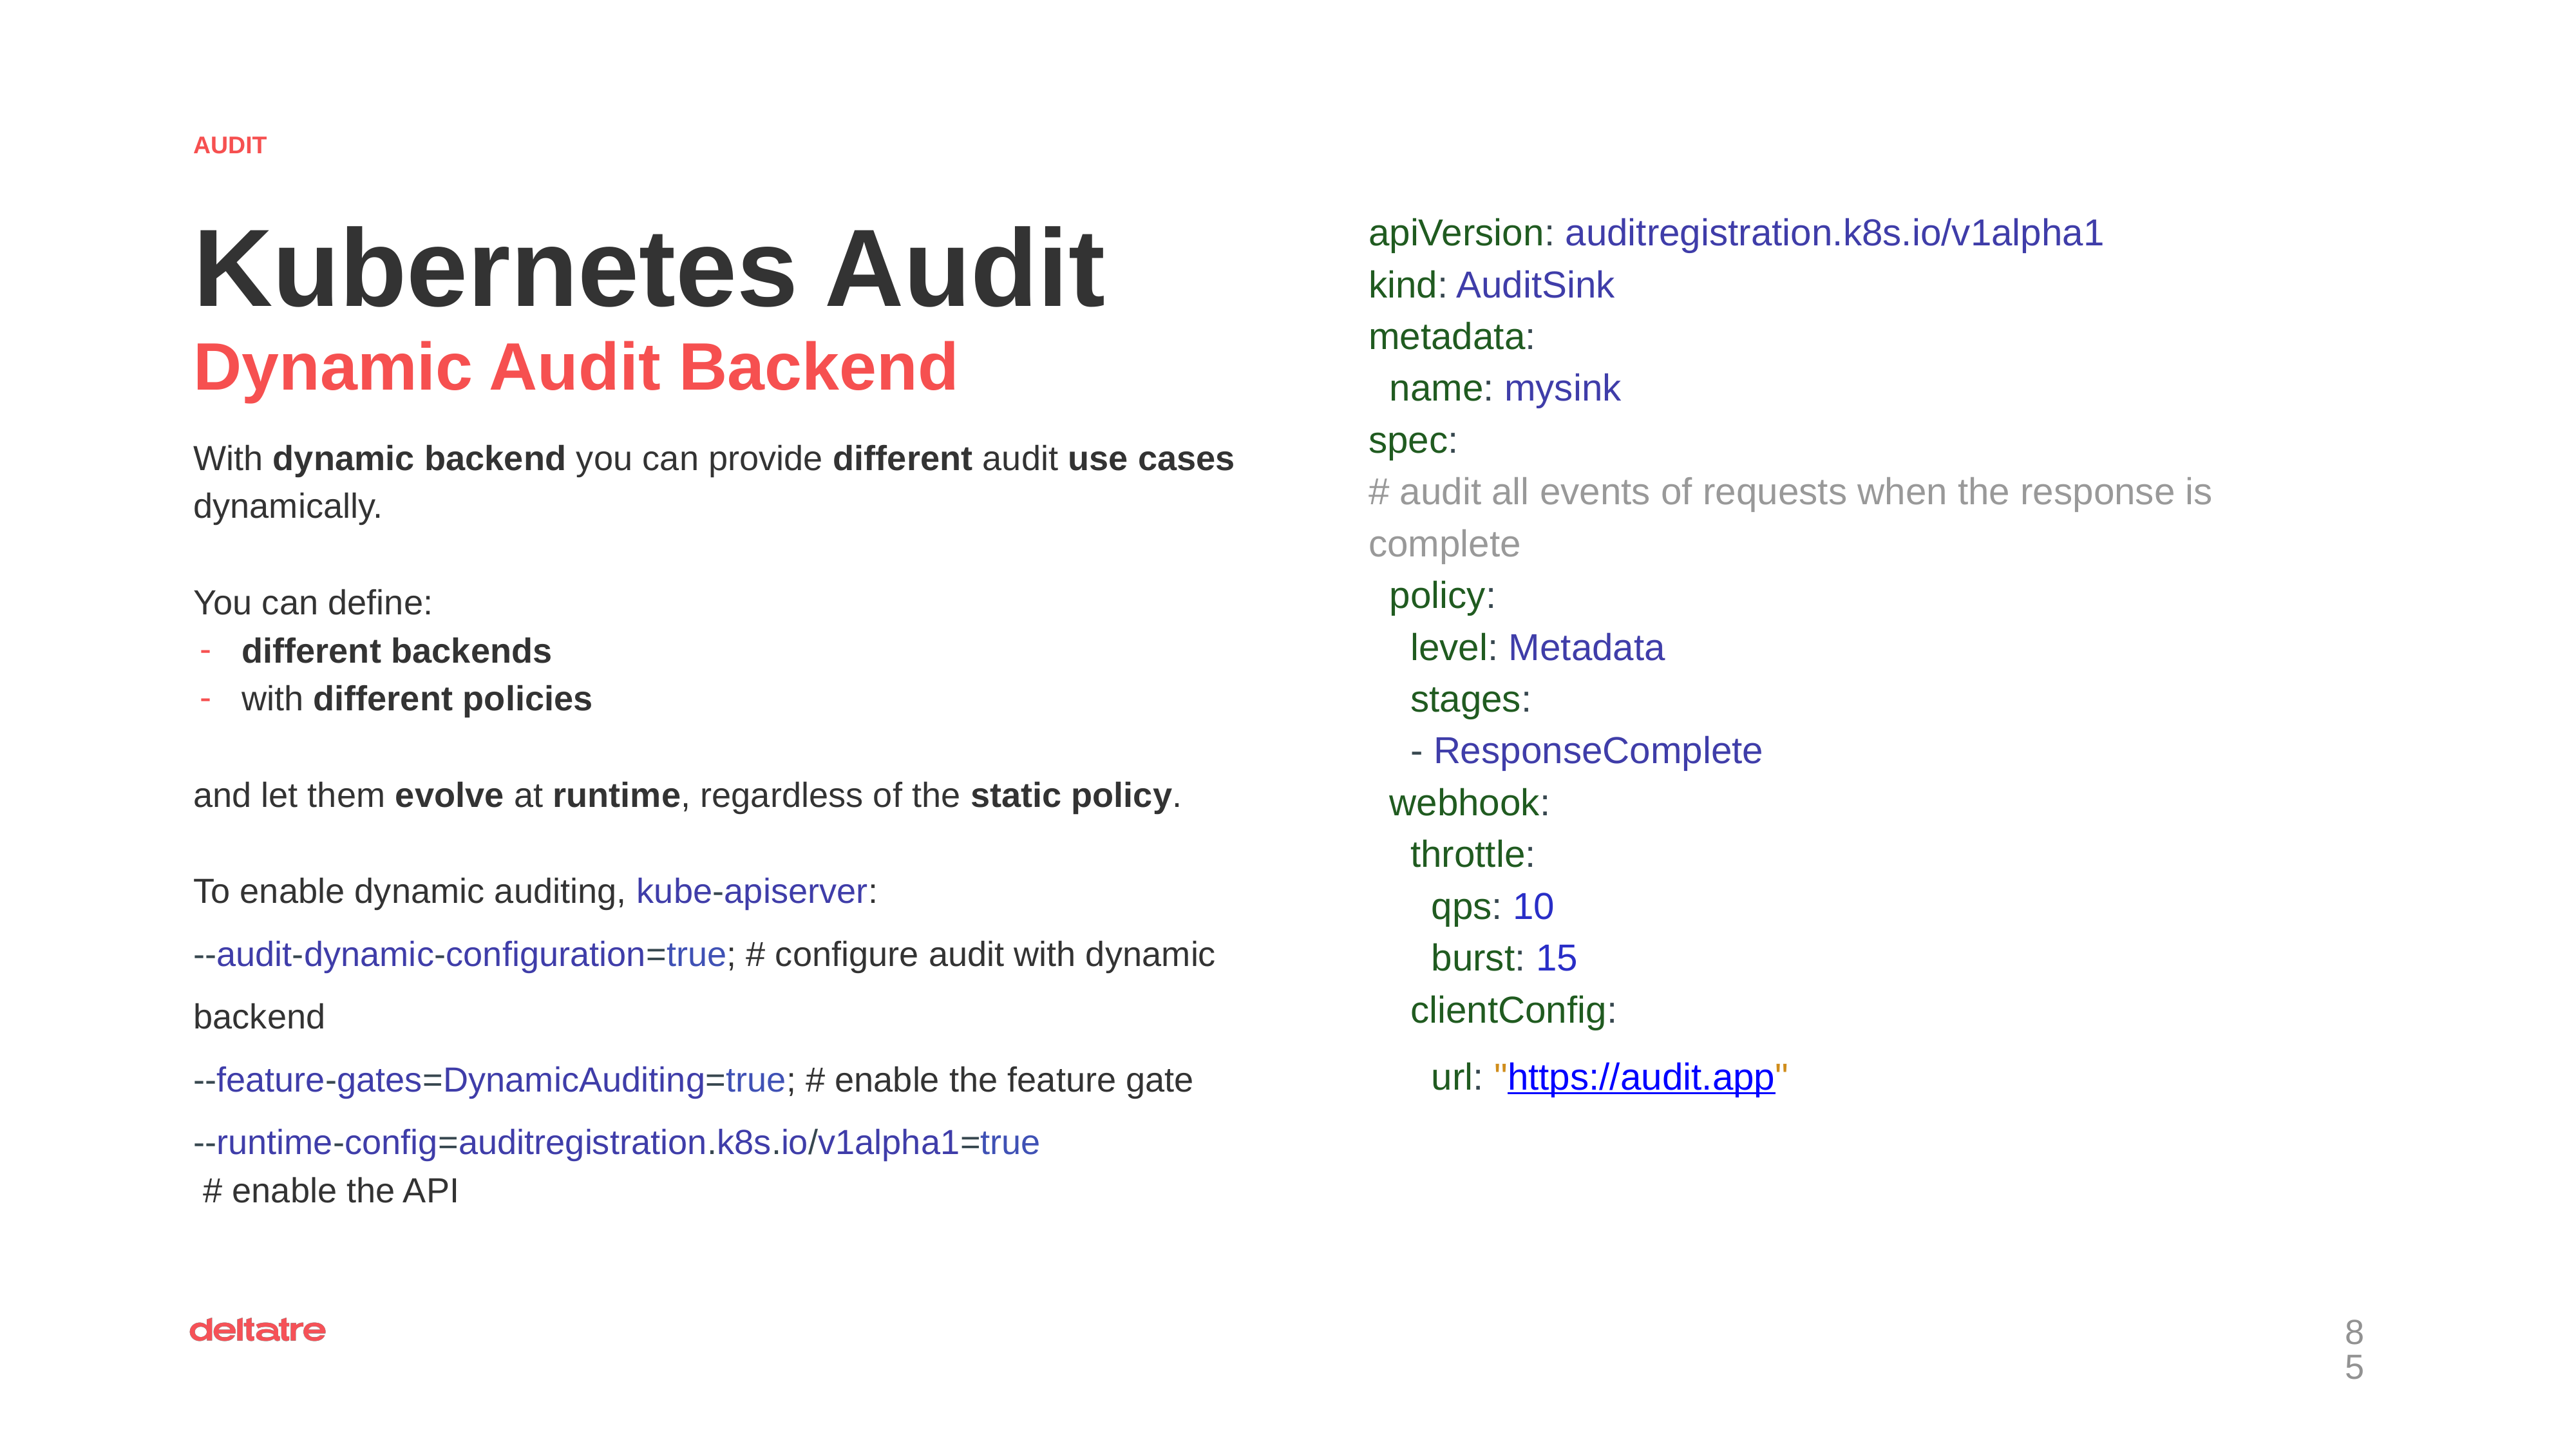

AUDIT
Kubernetes Audit
apiVersion: auditregistration.k8s.io/v1alpha1
kind: AuditSink
metadata:
  name: mysink
spec:
# audit all events of requests when the response is complete
  policy:
    level: Metadata
    stages:
    - ResponseComplete
  webhook:
    throttle:
      qps: 10
      burst: 15
    clientConfig:
      url: "https://audit.app"
Dynamic Audit Backend
With dynamic backend you can provide different audit use cases dynamically.

You can define:
different backends
with different policies

and let them evolve at runtime, regardless of the static policy.

To enable dynamic auditing, kube-apiserver:
--audit-dynamic-configuration=true; # configure audit with dynamic backend
--feature-gates=DynamicAuditing=true; # enable the feature gate
--runtime-config=auditregistration.k8s.io/v1alpha1=true
 # enable the API
85